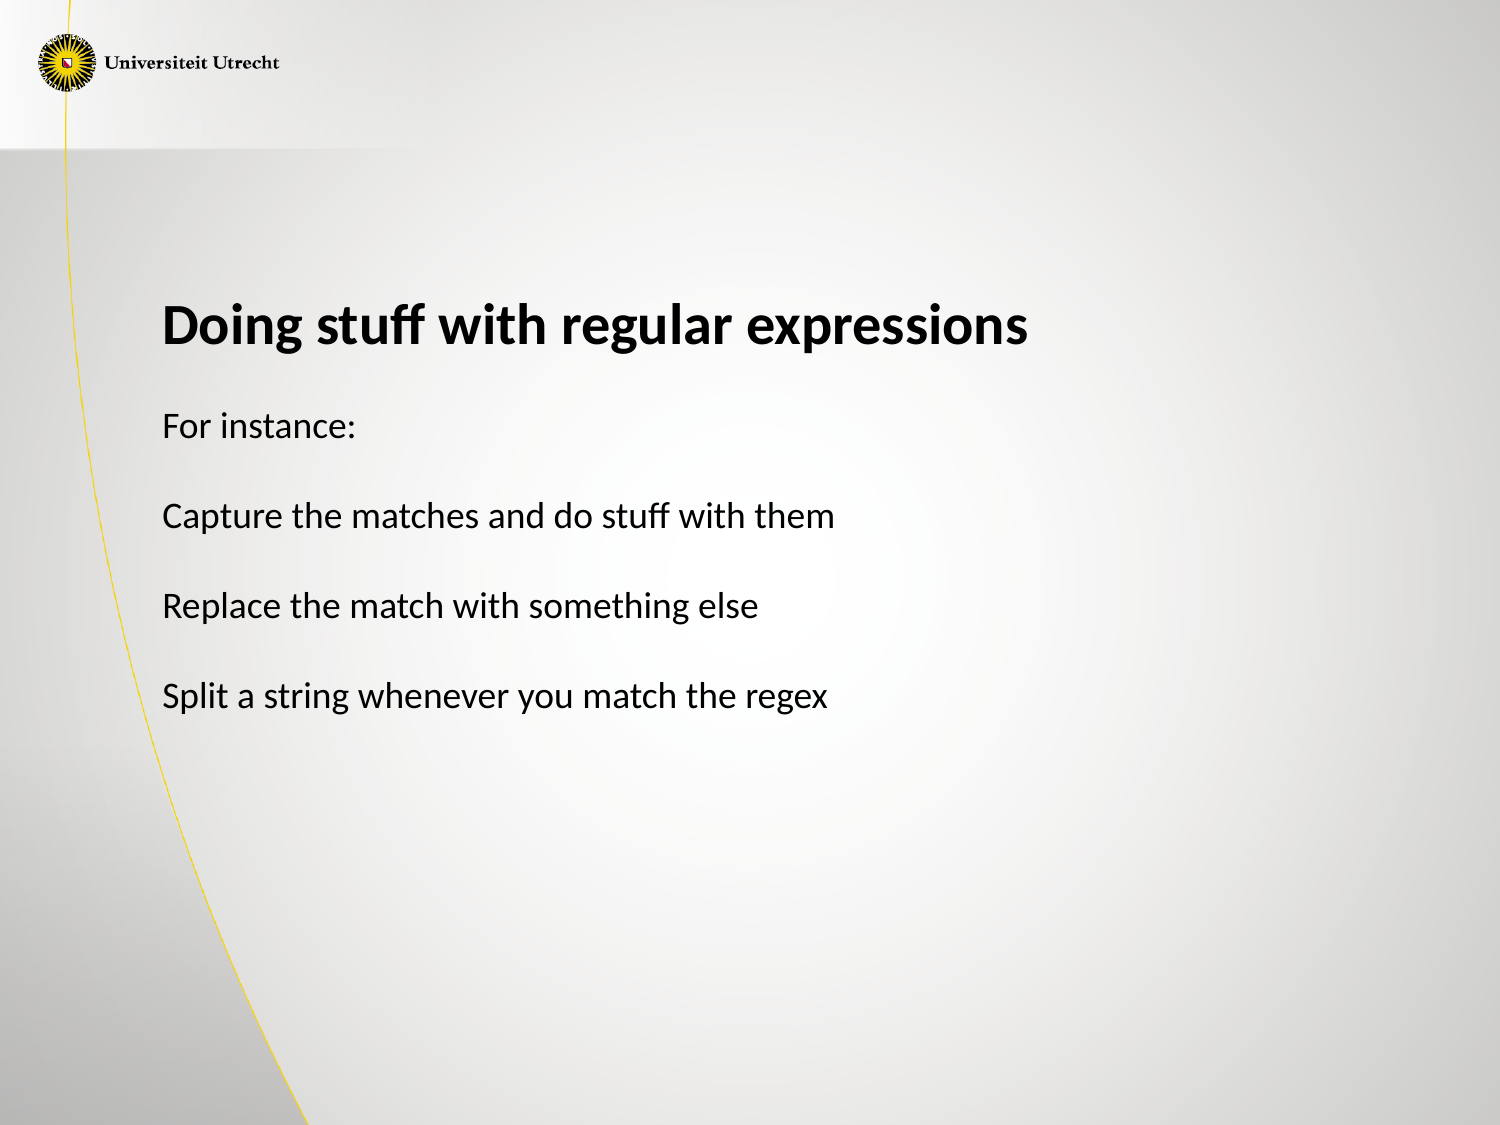

Doing stuff with regular expressions

For instance:

Capture the matches and do stuff with them

Replace the match with something else

Split a string whenever you match the regex